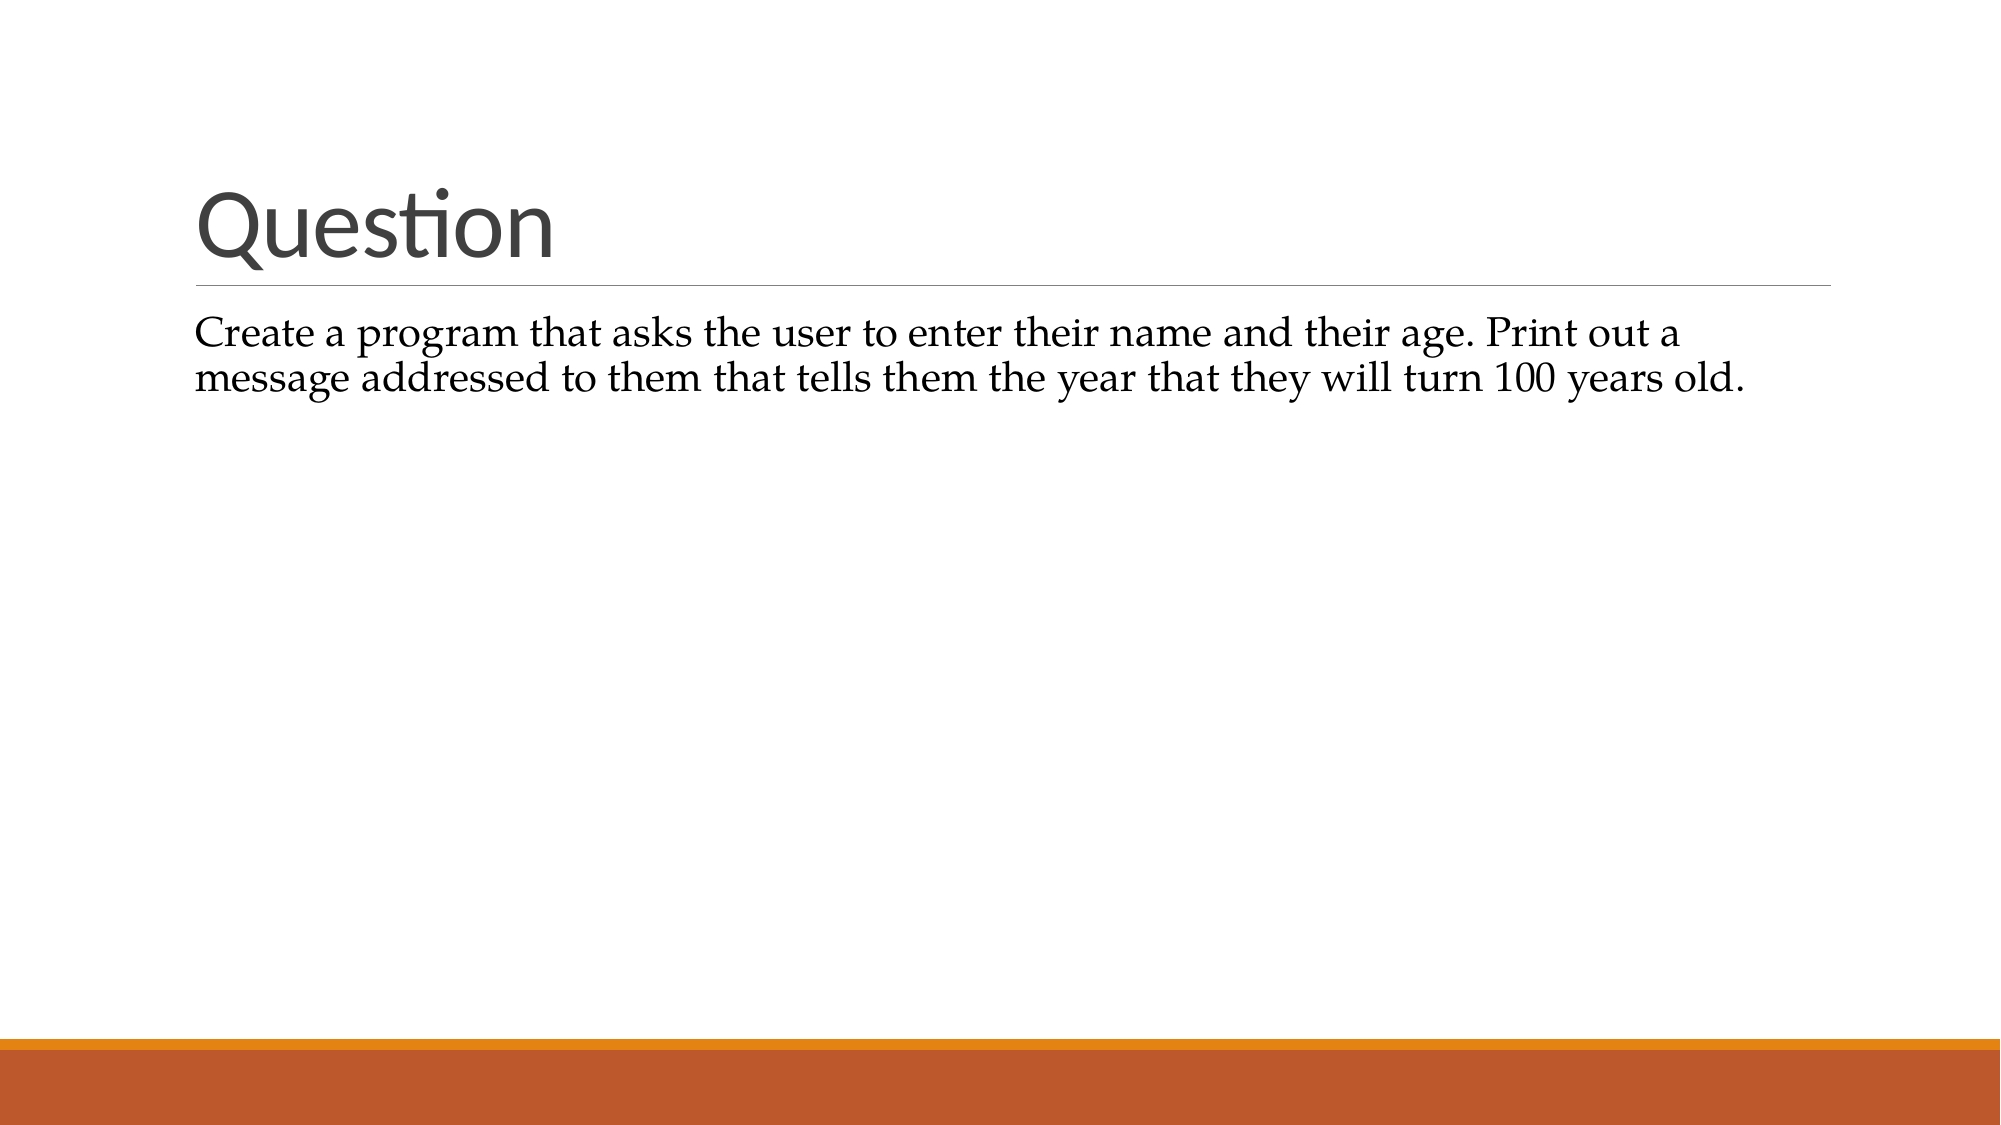

# Question
Create a program that asks the user to enter their name and their age. Print out a message addressed to them that tells them the year that they will turn 100 years old.